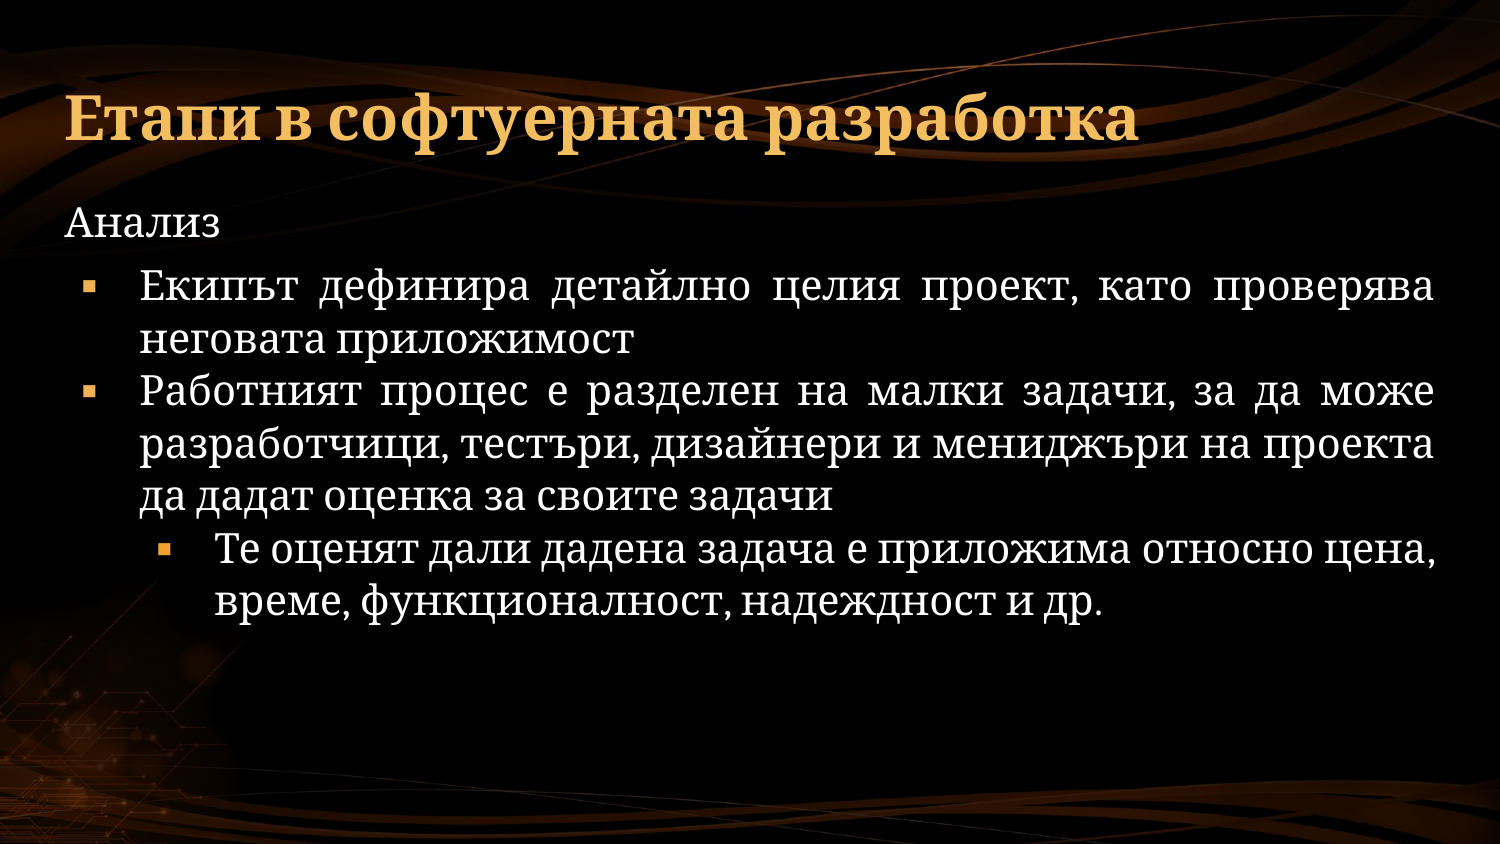

# Етапи в софтуерната разработка
Анализ
Екипът дефинира детайлно целия проект, като проверява неговата приложимост
Работният процес е разделен на малки задачи, за да може разработчици, тестъри, дизайнери и мениджъри на проекта да дадат оценка за своите задачи
Те оценят дали дадена задача е приложима относно цена, време, функционалност, надеждност и др.